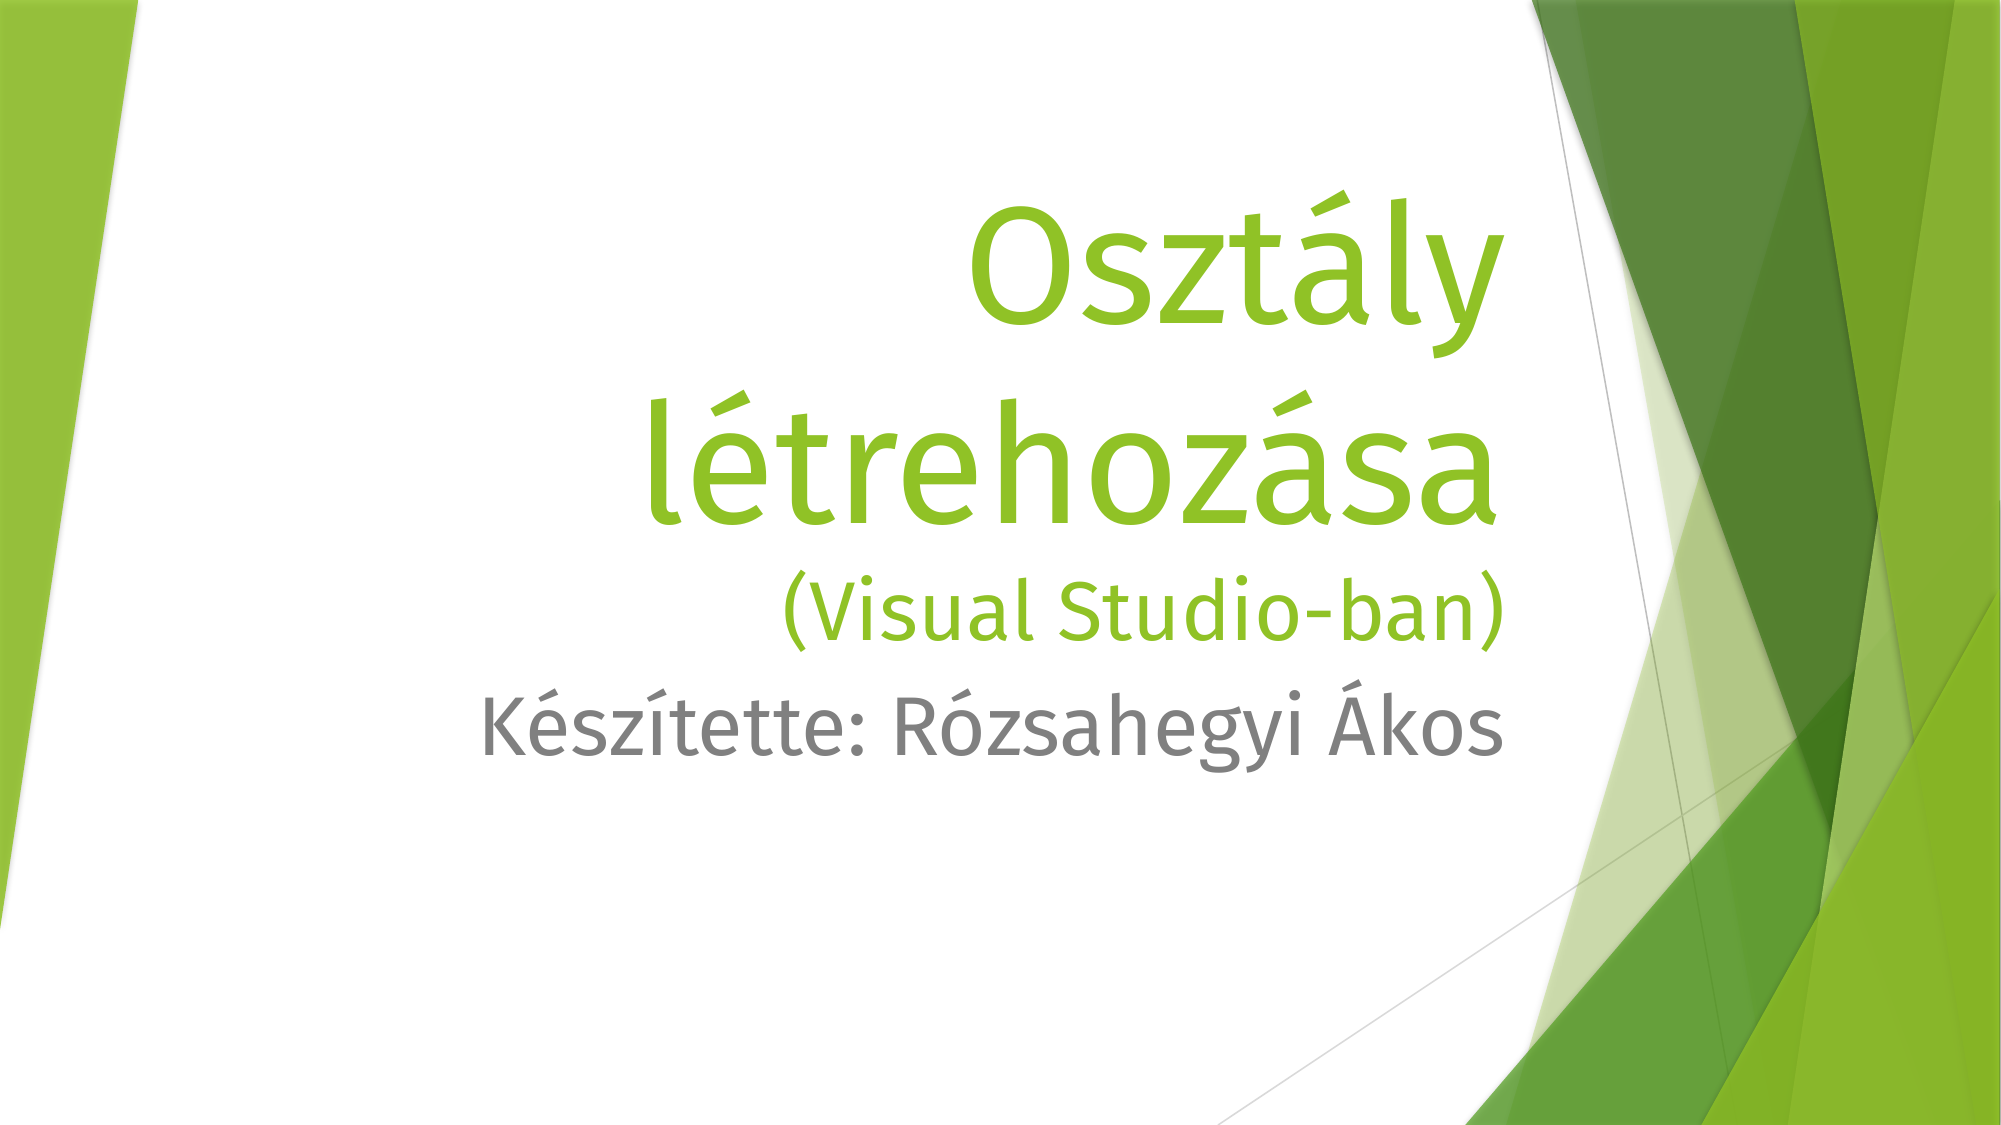

# Osztály létrehozása (Visual Studio-ban)
Készítette: Rózsahegyi Ákos